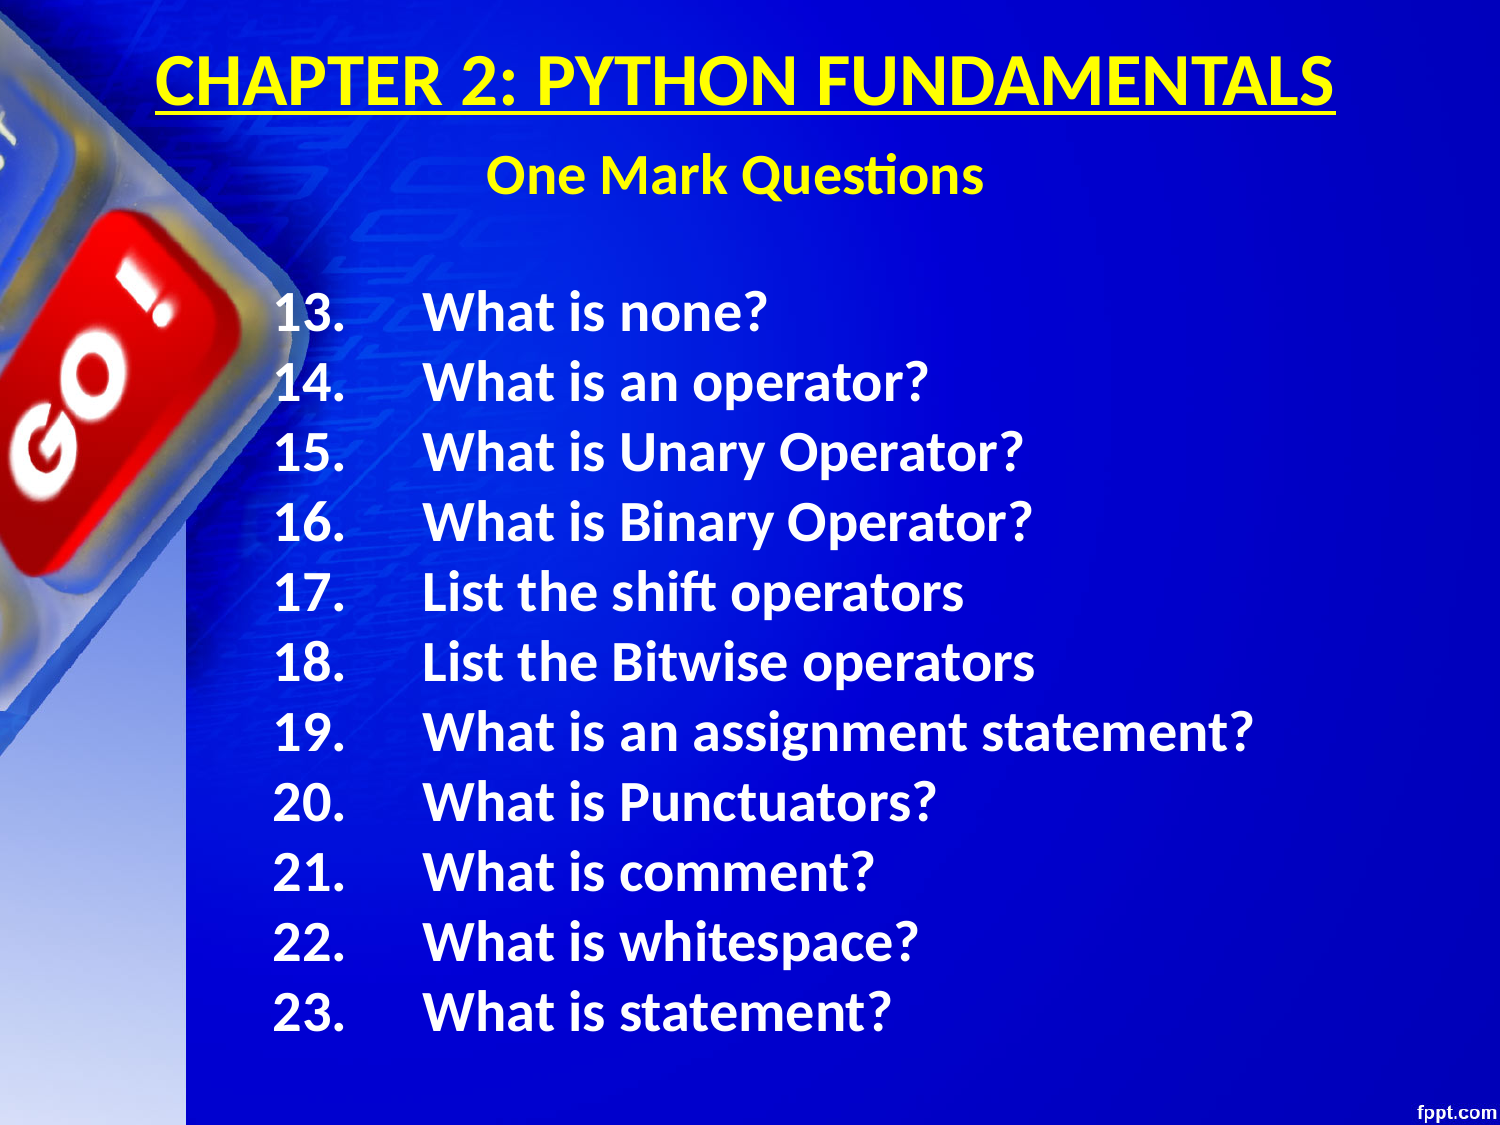

CHAPTER 2: PYTHON FUNDAMENTALS
One Mark Questions
13.	What is none?
14.	What is an operator?
15.	What is Unary Operator?
16.	What is Binary Operator?
17.	List the shift operators
18.	List the Bitwise operators
19.	What is an assignment statement?
20.	What is Punctuators?
21.	What is comment?
22.	What is whitespace?
23.	What is statement?